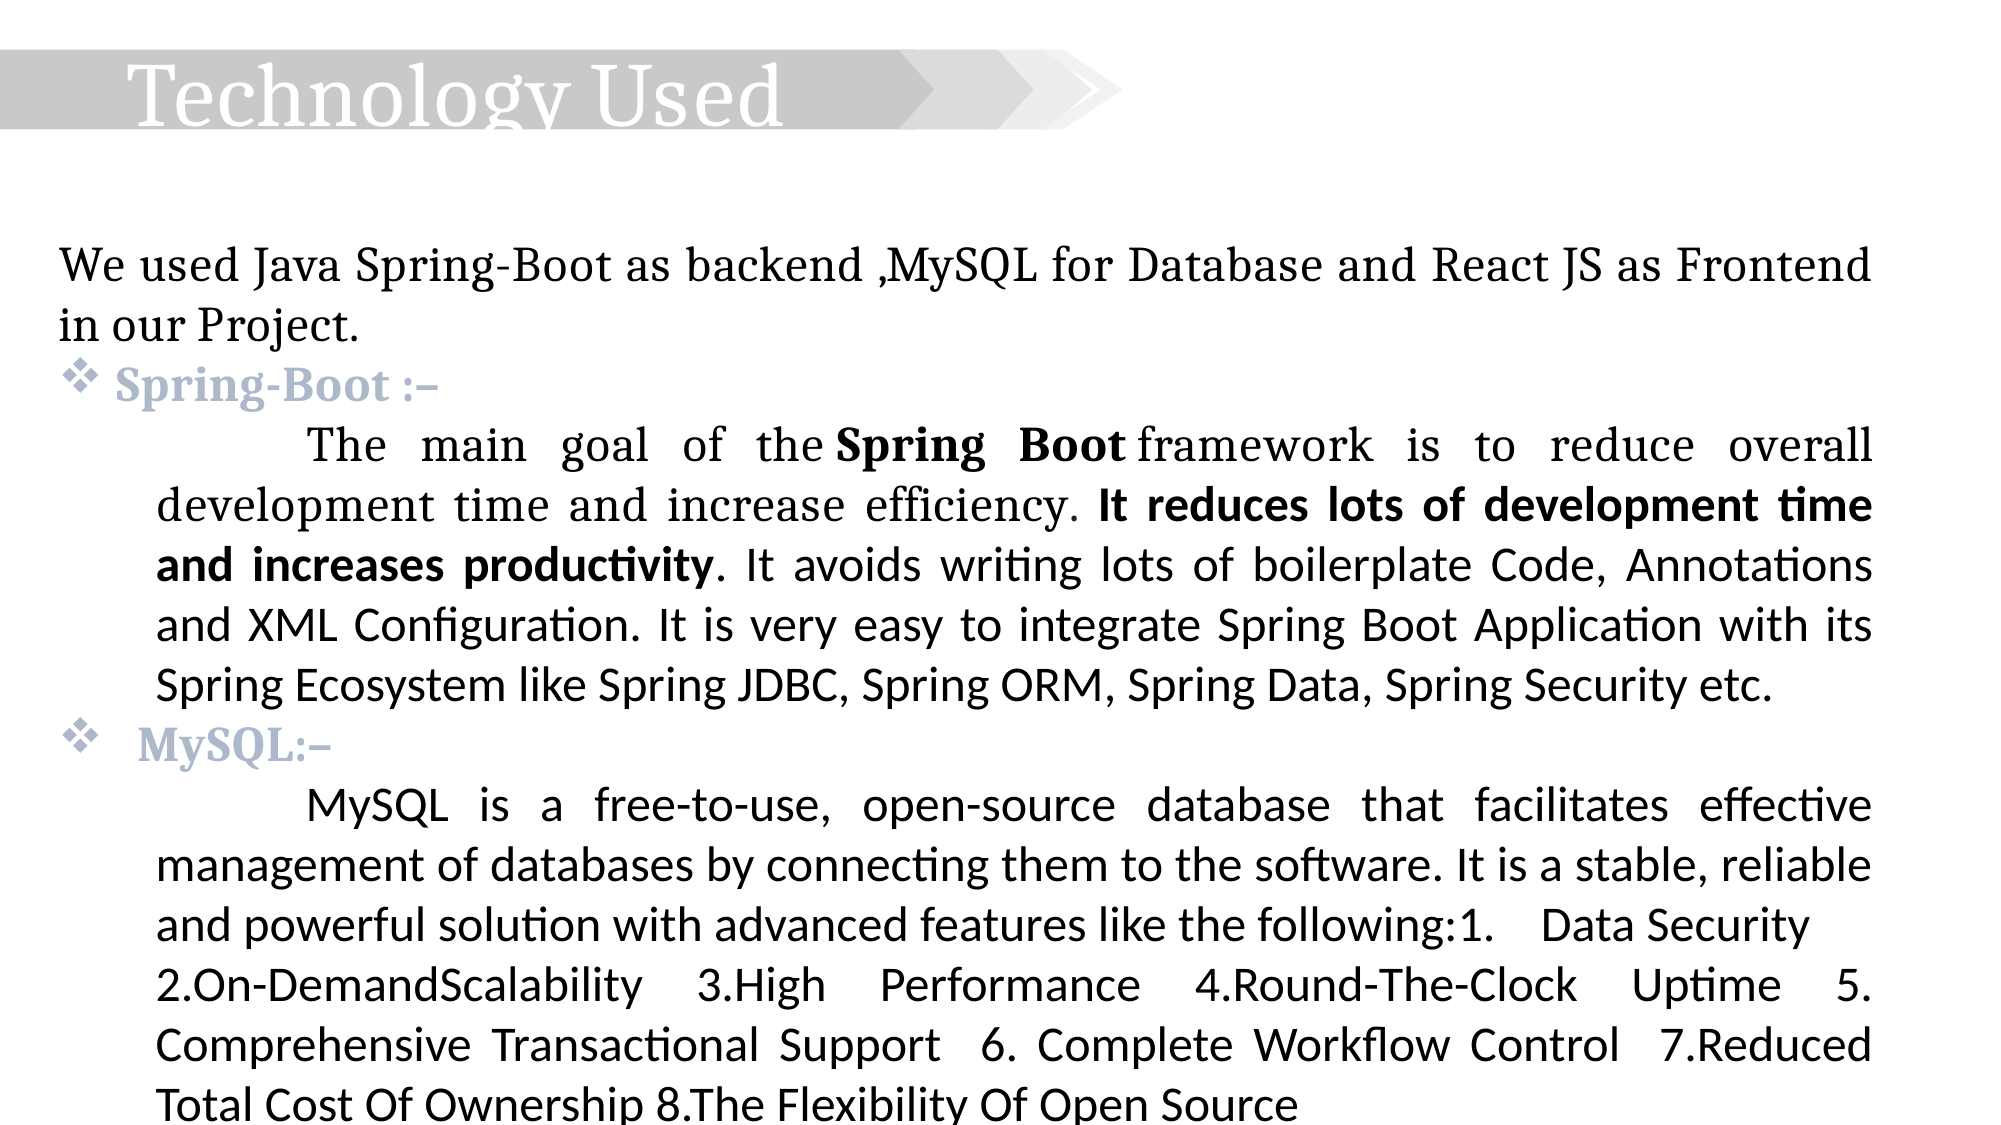

Technology Used

We used Java Spring-Boot as backend ,MySQL for Database and React JS as Frontend in our Project.
 Spring-Boot :–
	The main goal of the Spring Boot framework is to reduce overall development time and increase efficiency. It reduces lots of development time and increases productivity. It avoids writing lots of boilerplate Code, Annotations and XML Configuration. It is very easy to integrate Spring Boot Application with its Spring Ecosystem like Spring JDBC, Spring ORM, Spring Data, Spring Security etc.
   MySQL:–
	MySQL is a free-to-use, open-source database that facilitates effective management of databases by connecting them to the software. It is a stable, reliable and powerful solution with advanced features like the following:1.    Data Security
2.On-DemandScalability 3.High Performance 4.Round-The-Clock Uptime 5. Comprehensive Transactional Support  6. Complete Workflow Control  7.Reduced Total Cost Of Ownership 8.The Flexibility Of Open Source